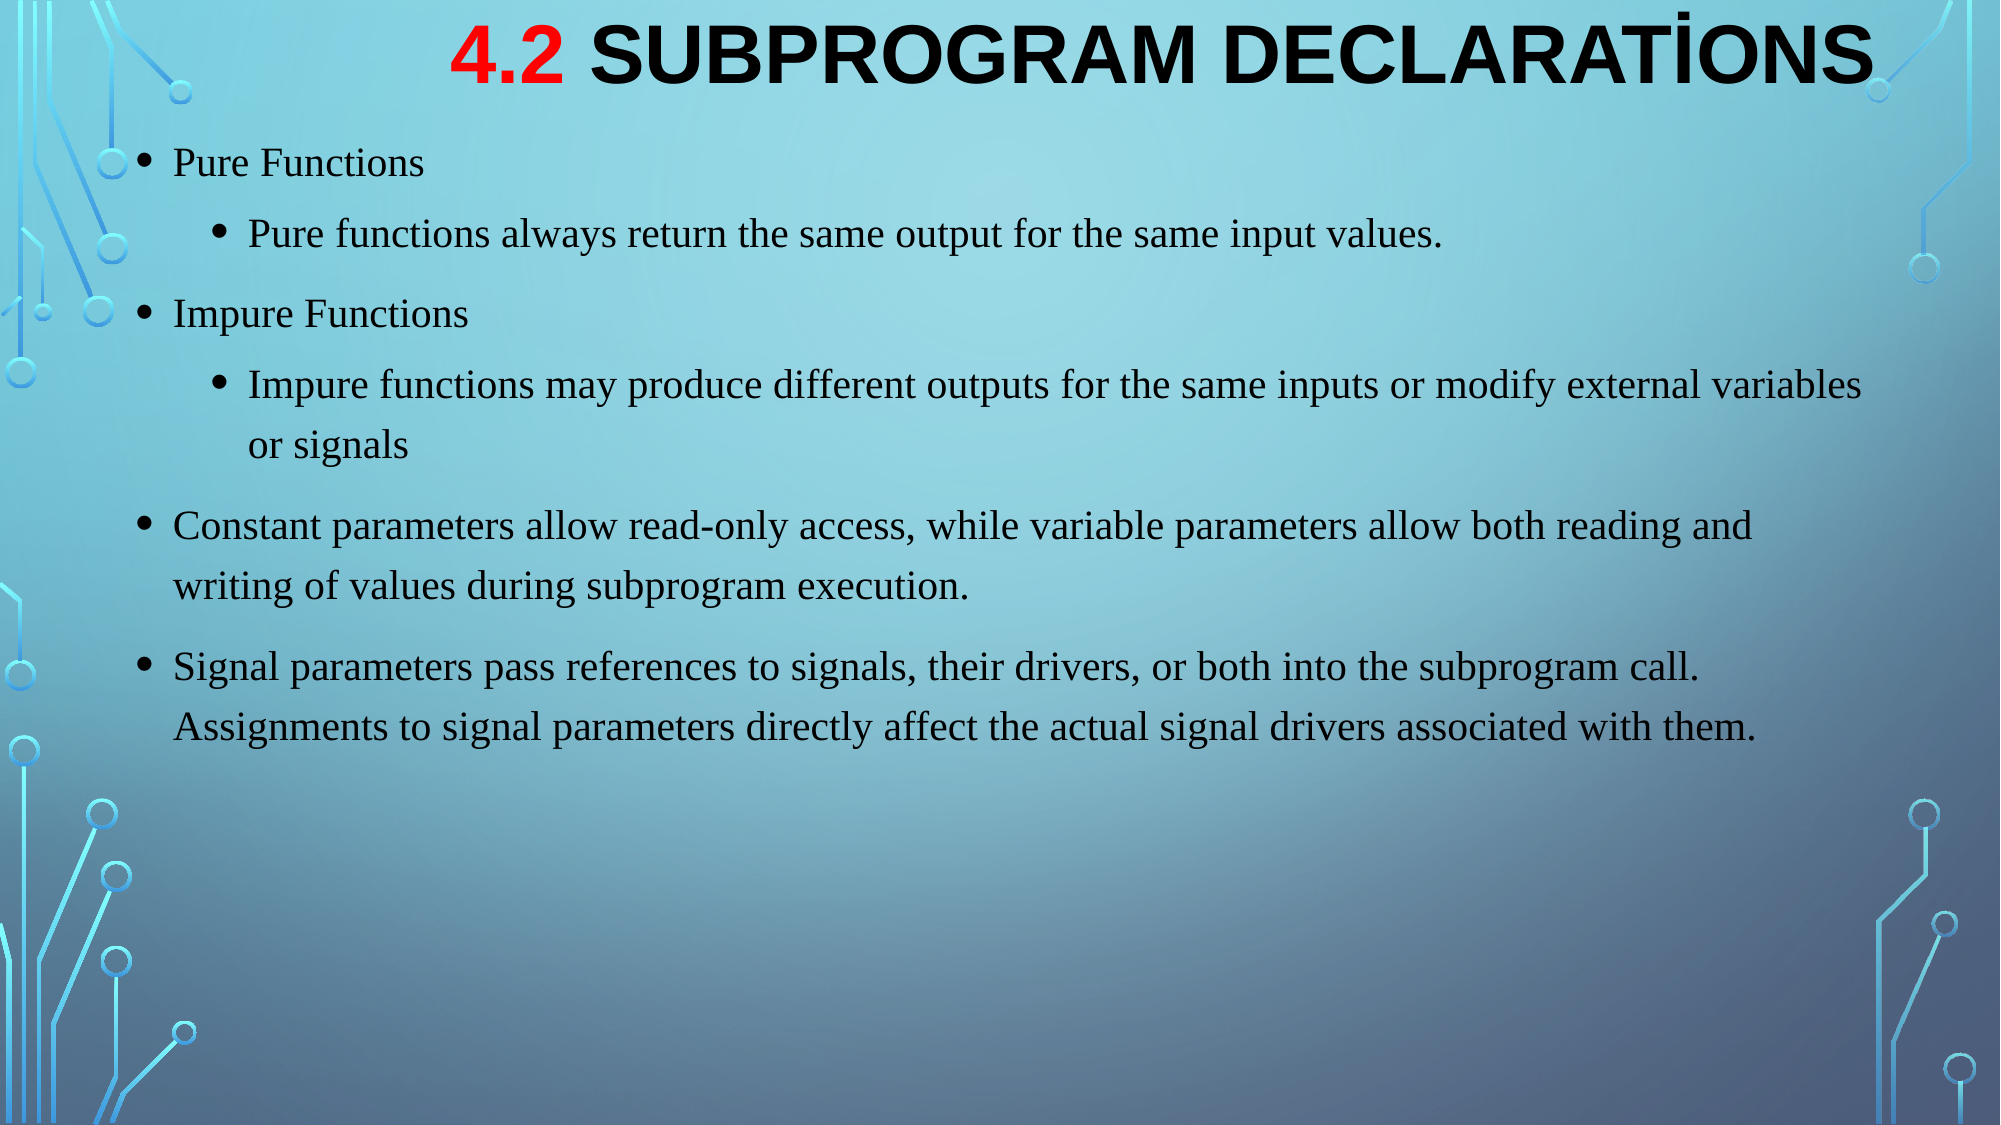

4.2 SUBPROGRAM DECLARATİONS
Pure Functions
Pure functions always return the same output for the same input values.
Impure Functions
Impure functions may produce different outputs for the same inputs or modify external variables or signals
Constant parameters allow read-only access, while variable parameters allow both reading and writing of values during subprogram execution.
Signal parameters pass references to signals, their drivers, or both into the subprogram call. Assignments to signal parameters directly affect the actual signal drivers associated with them.